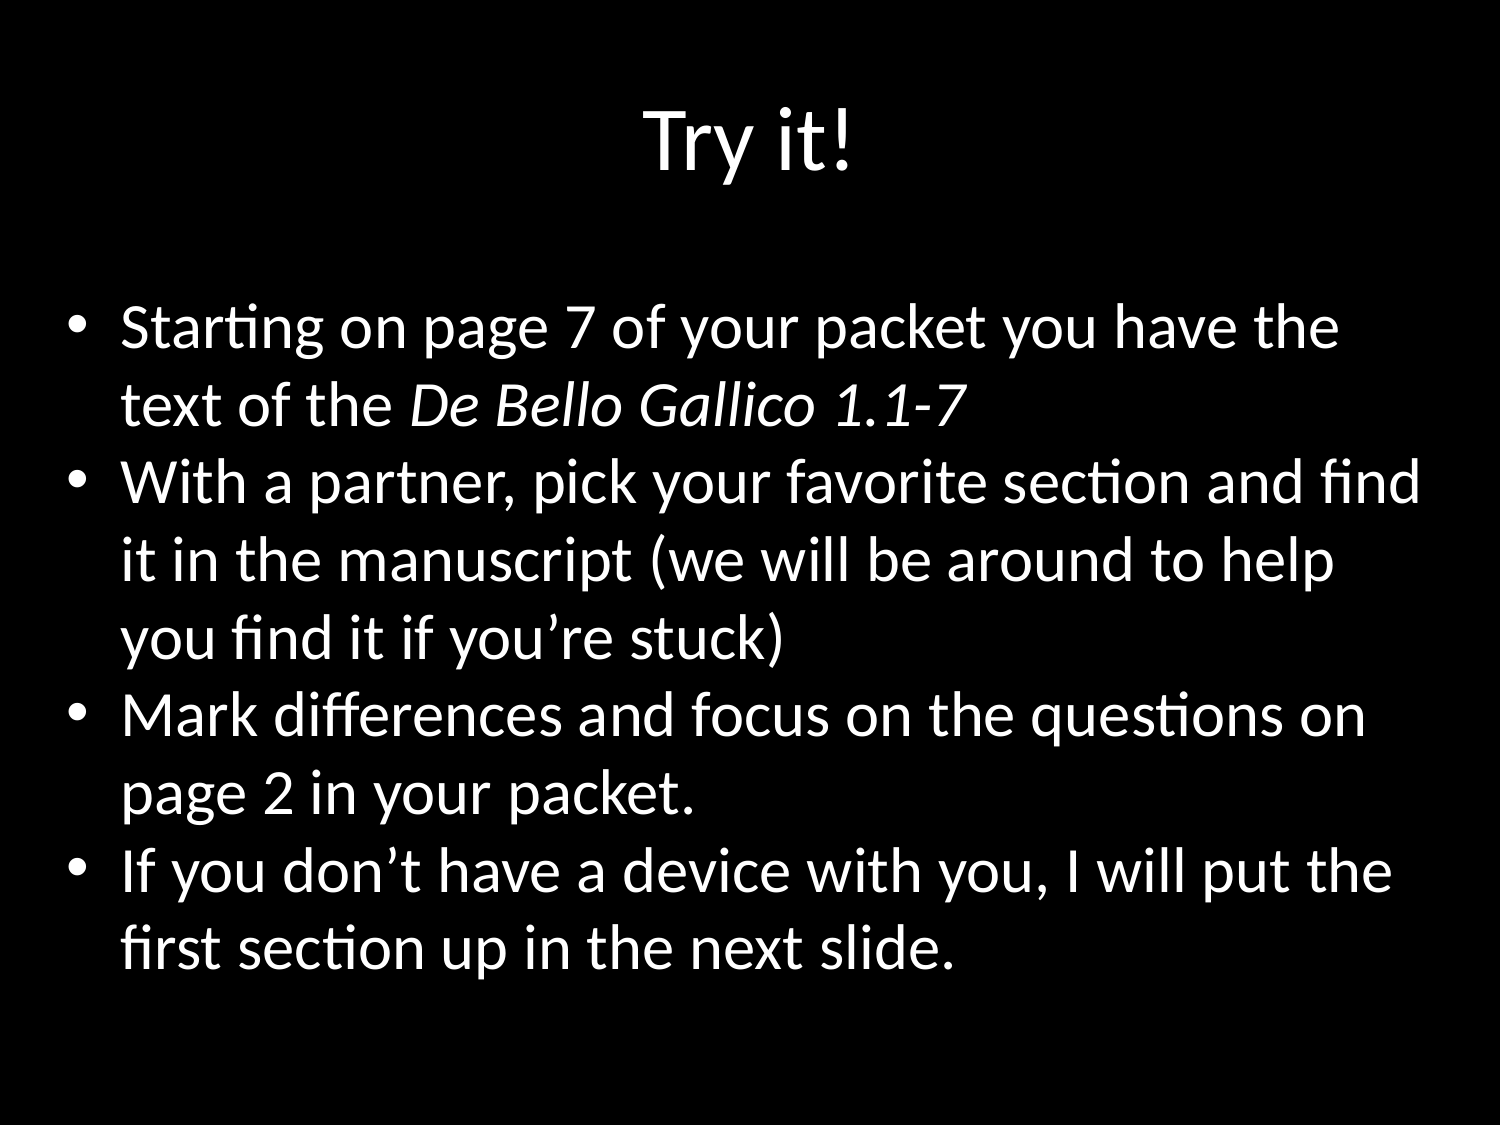

# Try it!
Starting on page 7 of your packet you have the text of the De Bello Gallico 1.1-7
With a partner, pick your favorite section and find it in the manuscript (we will be around to help you find it if you’re stuck)
Mark differences and focus on the questions on page 2 in your packet.
If you don’t have a device with you, I will put the first section up in the next slide.